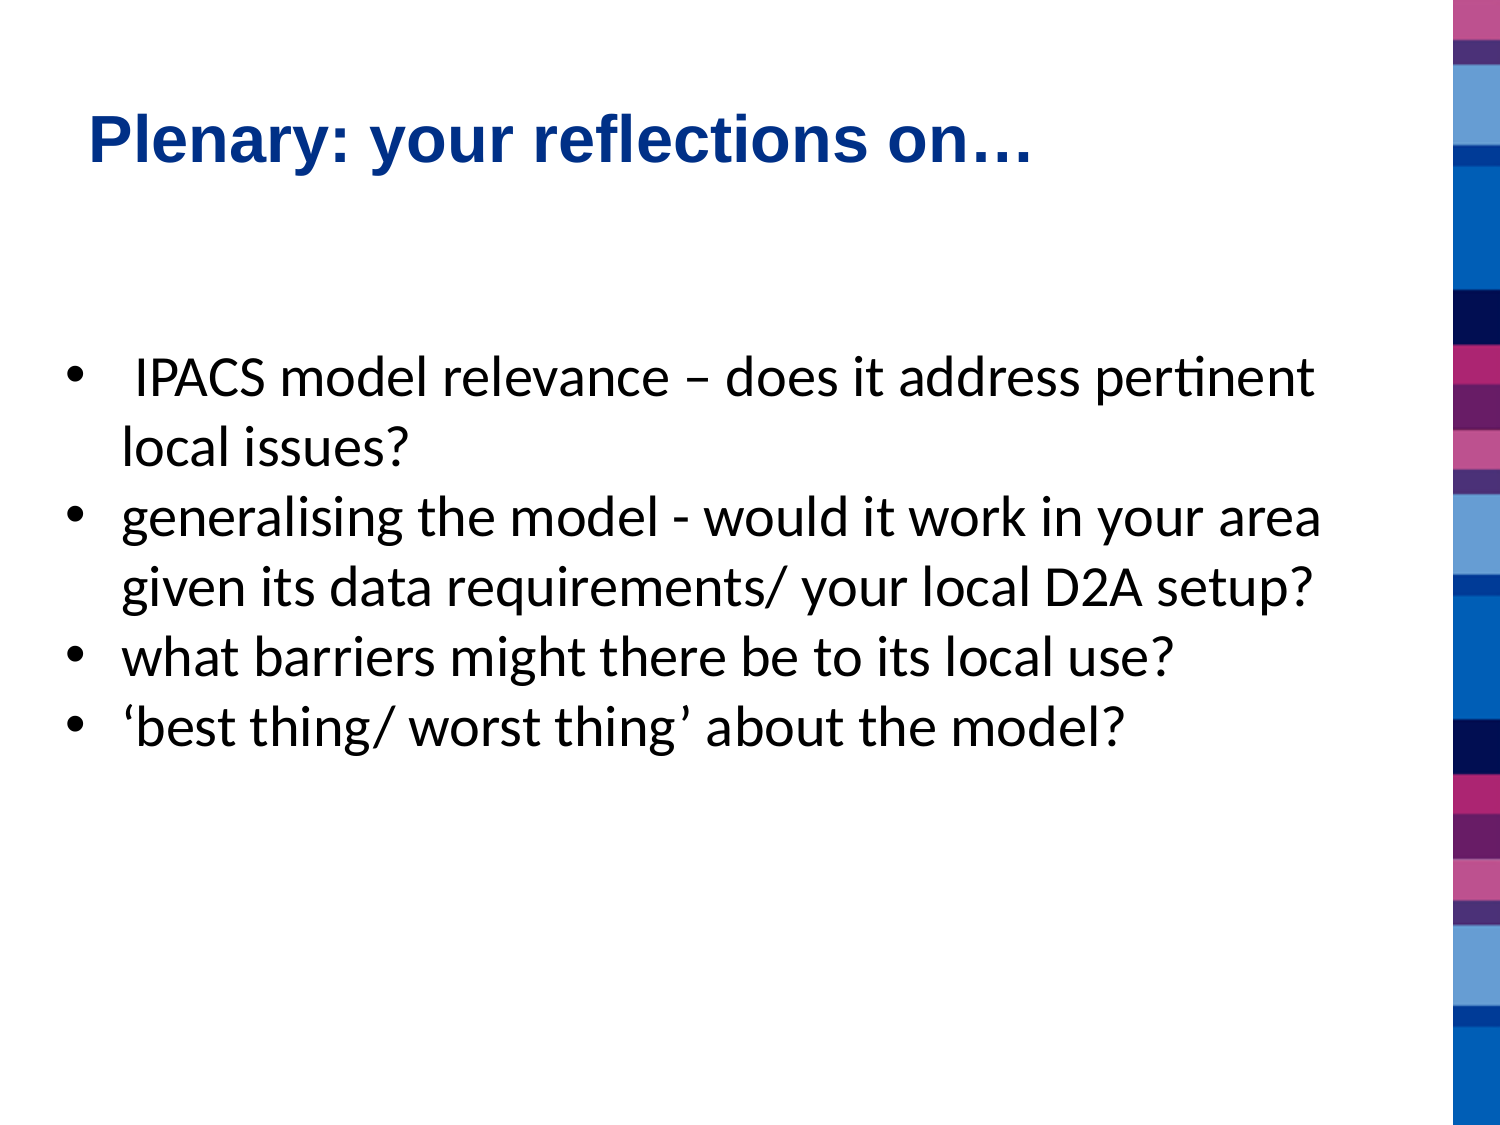

# Plenary: your reflections on…
 IPACS model relevance – does it address pertinent local issues?
generalising the model - would it work in your area given its data requirements/ your local D2A setup?
what barriers might there be to its local use?
‘best thing/ worst thing’ about the model?